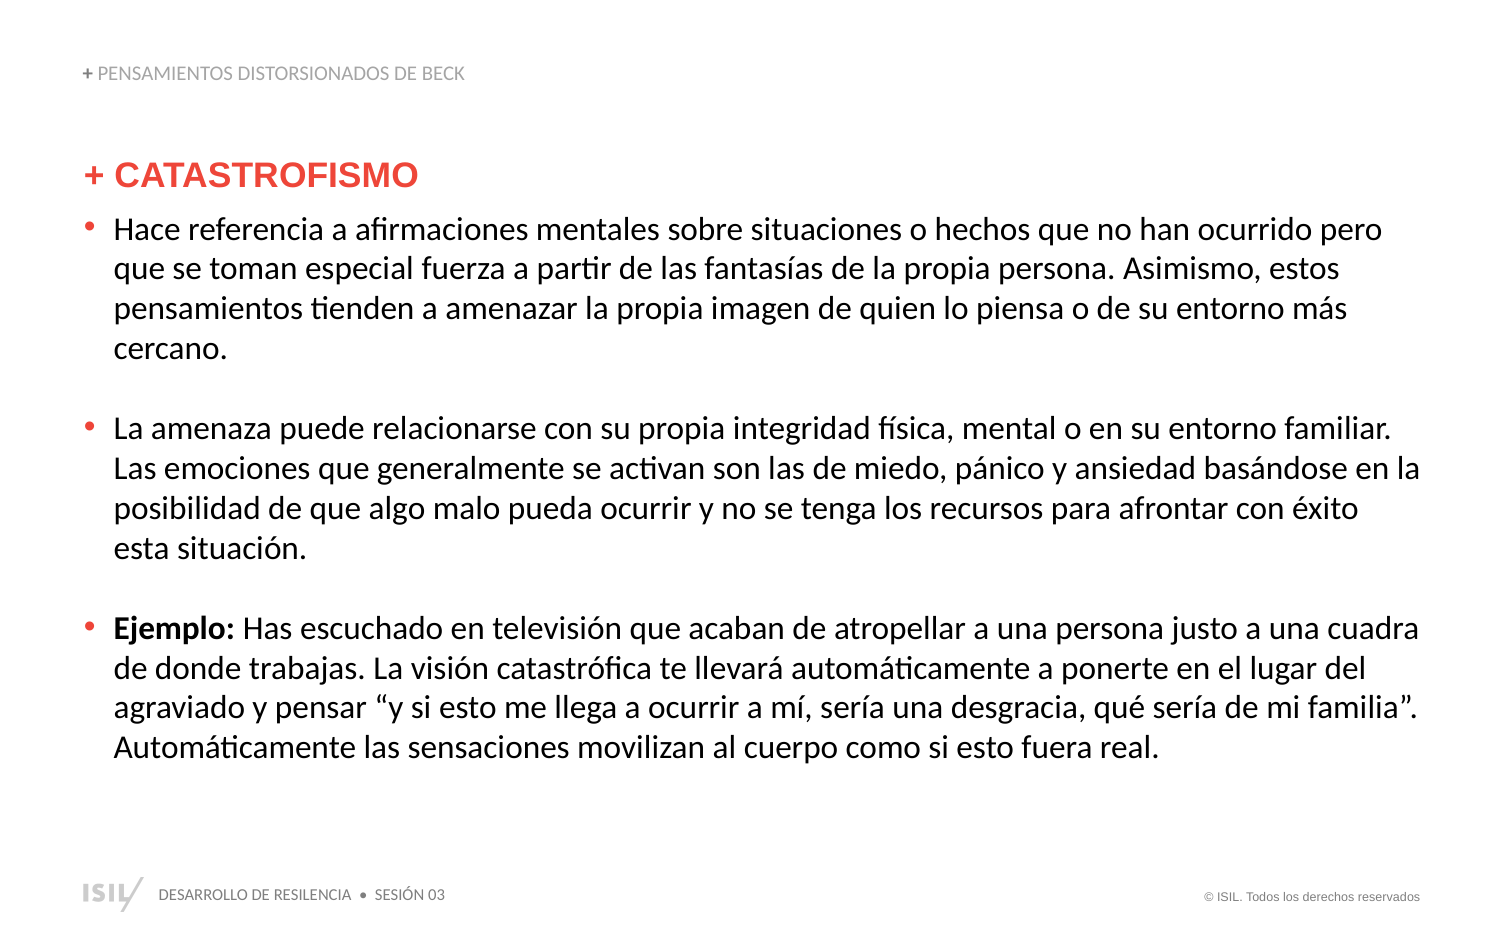

+ PENSAMIENTOS DISTORSIONADOS DE BECK
+ CATASTROFISMO
Hace referencia a afirmaciones mentales sobre situaciones o hechos que no han ocurrido pero que se toman especial fuerza a partir de las fantasías de la propia persona. Asimismo, estos pensamientos tienden a amenazar la propia imagen de quien lo piensa o de su entorno más cercano.

La amenaza puede relacionarse con su propia integridad física, mental o en su entorno familiar. Las emociones que generalmente se activan son las de miedo, pánico y ansiedad basándose en la posibilidad de que algo malo pueda ocurrir y no se tenga los recursos para afrontar con éxito esta situación.

Ejemplo: Has escuchado en televisión que acaban de atropellar a una persona justo a una cuadra de donde trabajas. La visión catastrófica te llevará automáticamente a ponerte en el lugar del agraviado y pensar “y si esto me llega a ocurrir a mí, sería una desgracia, qué sería de mi familia”. Automáticamente las sensaciones movilizan al cuerpo como si esto fuera real.